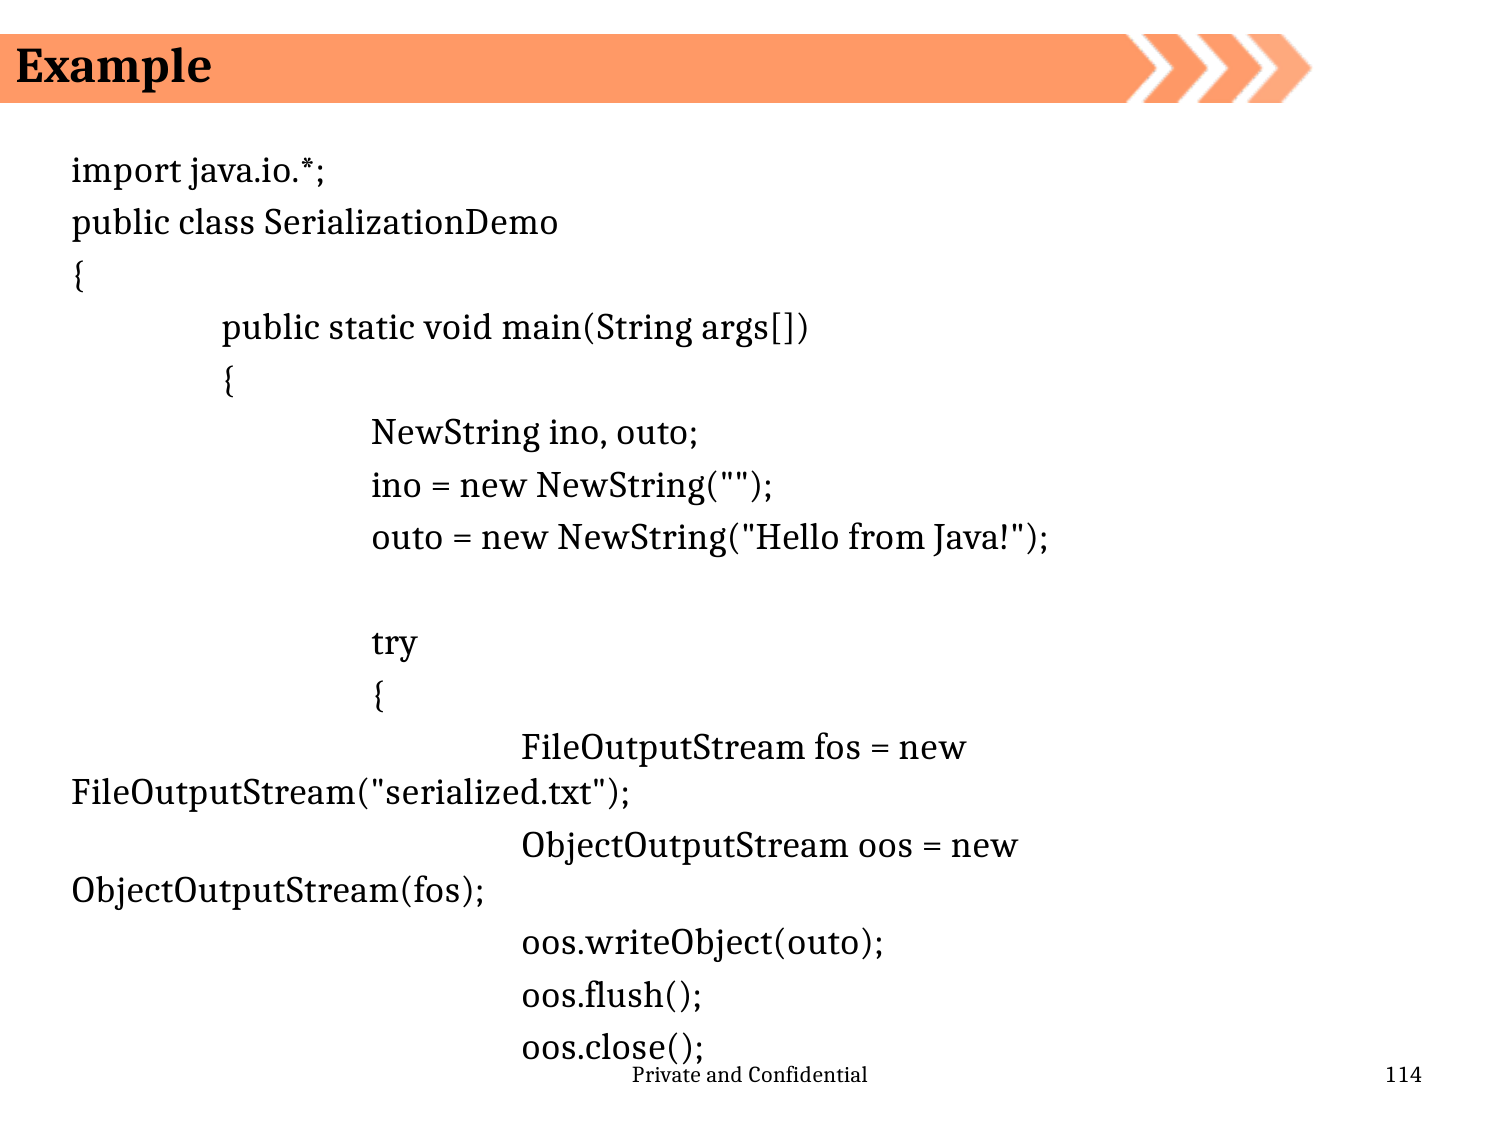

Example
import java.io.*;
public class SerializationDemo
{
   	public static void main(String args[])
    	{
        		NewString ino, outo;
		ino = new NewString("");
        		outo = new NewString("Hello from Java!");

	        	try
		{
            			FileOutputStream fos = new FileOutputStream("serialized.txt");
            			ObjectOutputStream oos = new ObjectOutputStream(fos);
            			oos.writeObject(outo);
            			oos.flush();
            			oos.close();